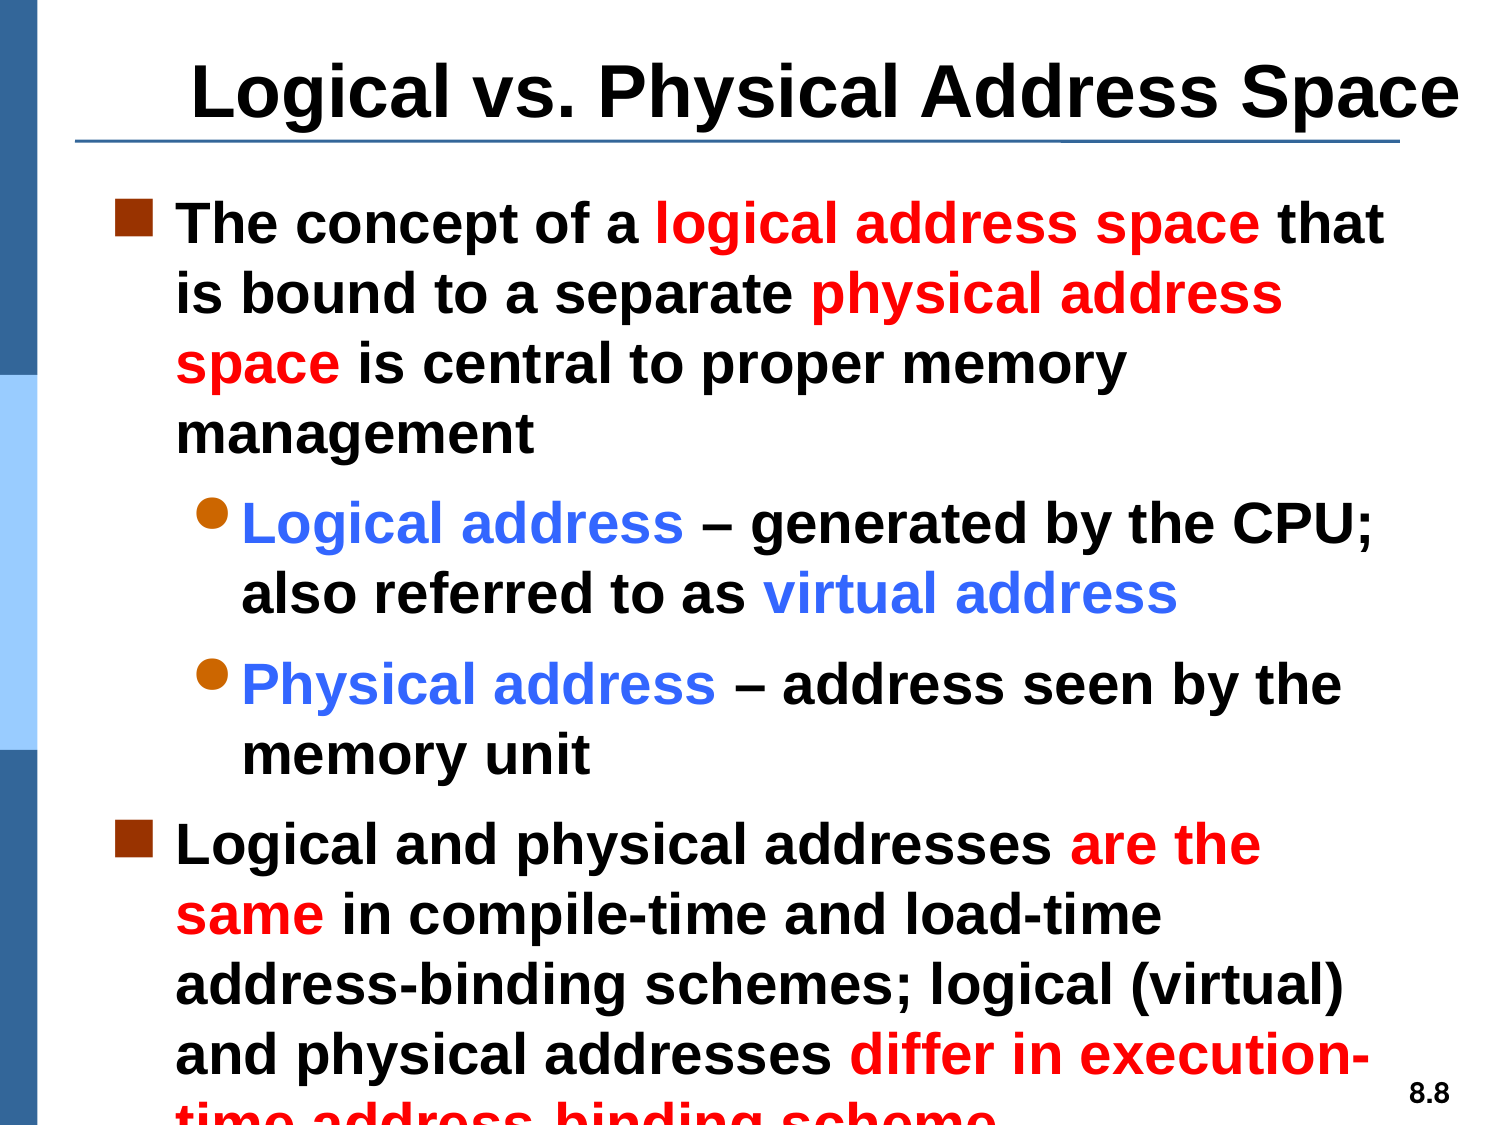

# Logical vs. Physical Address Space
The concept of a logical address space that is bound to a separate physical address space is central to proper memory management
Logical address – generated by the CPU;  also referred to as virtual address
Physical address – address seen by the memory unit
Logical and physical addresses are the same in compile-time and load-time address-binding schemes; logical (virtual) and physical addresses differ in execution-time address-binding scheme